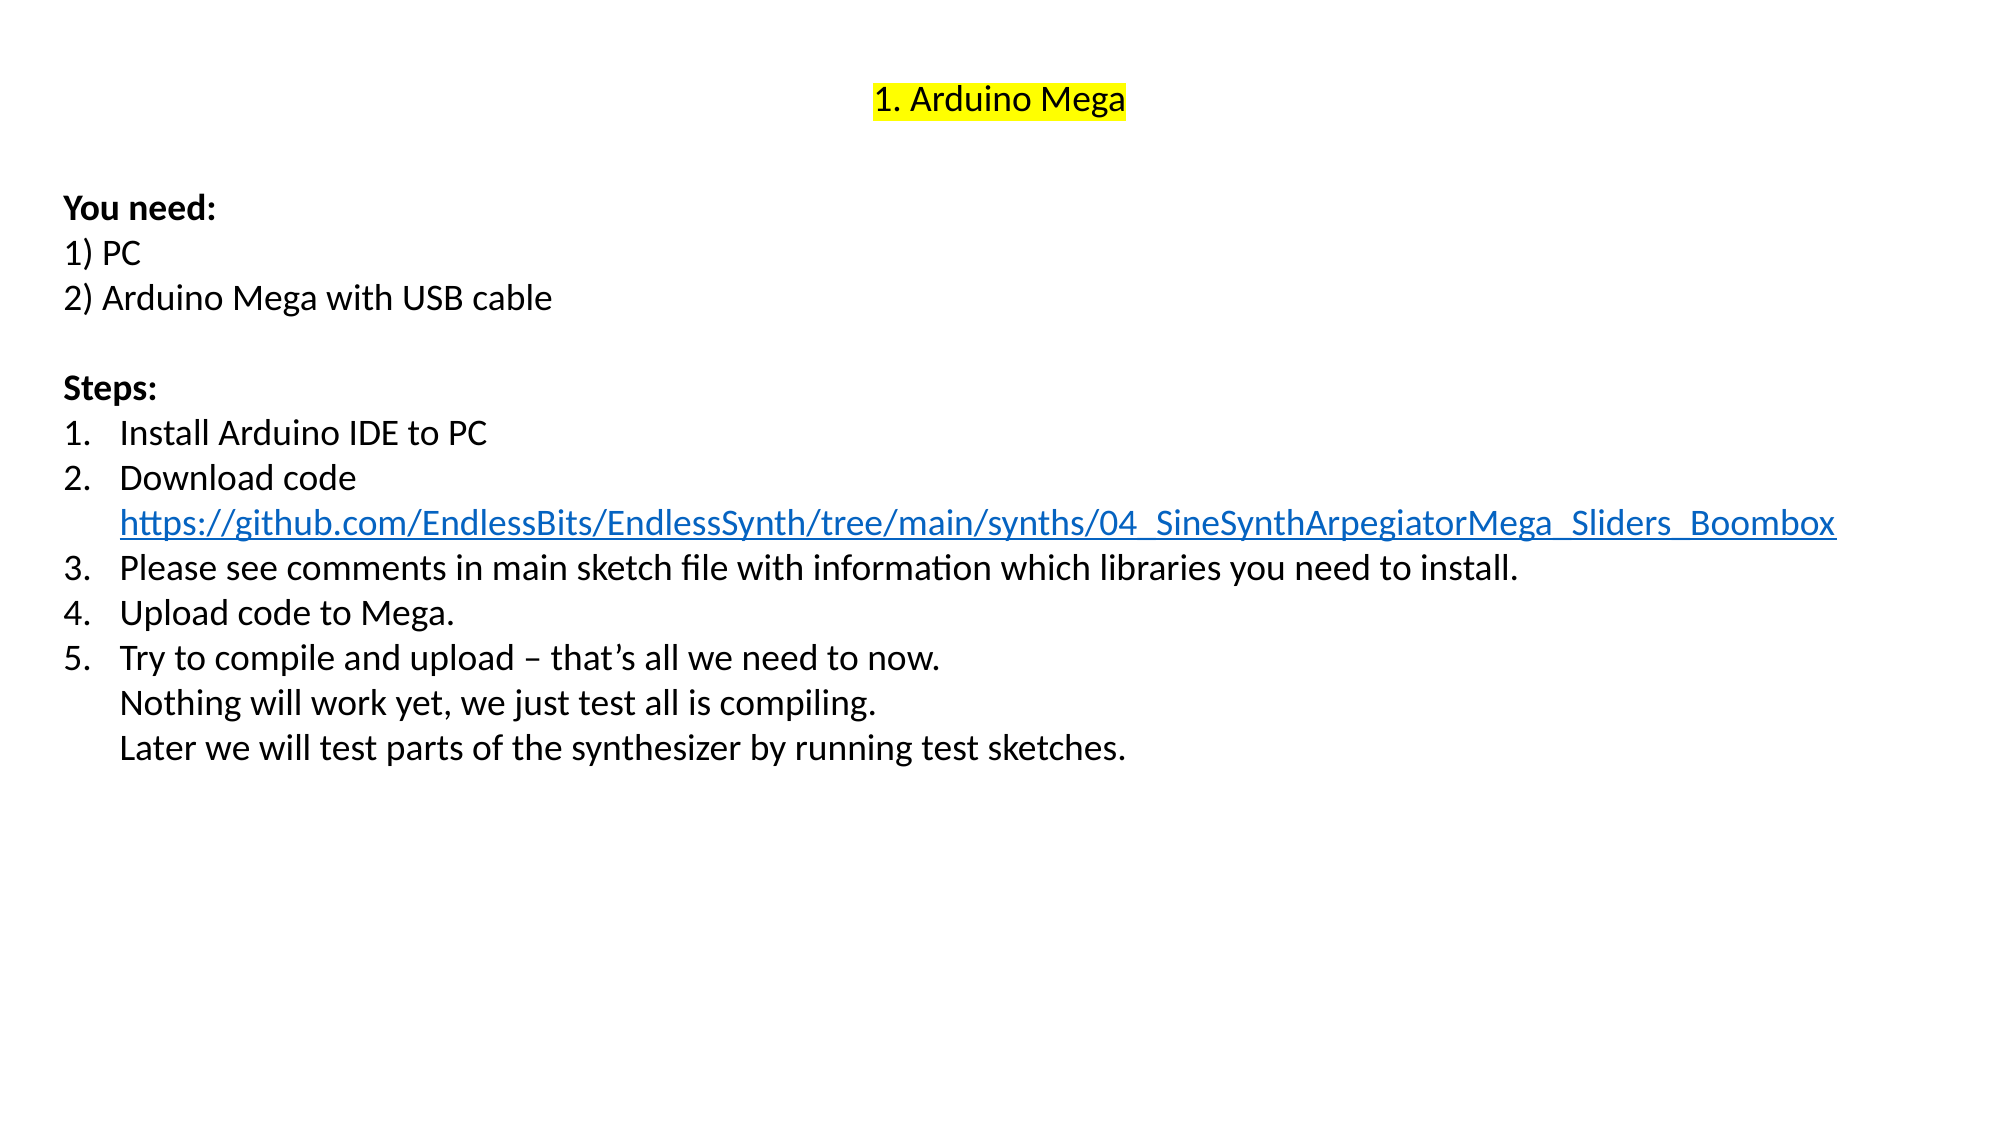

1. Arduino Mega
You need:
1) PC
2) Arduino Mega with USB cable

Steps:
Install Arduino IDE to PC
Download code https://github.com/EndlessBits/EndlessSynth/tree/main/synths/04_SineSynthArpegiatorMega_Sliders_Boombox
Please see comments in main sketch file with information which libraries you need to install.
Upload code to Mega.
Try to compile and upload – that’s all we need to now.
Nothing will work yet, we just test all is compiling.
Later we will test parts of the synthesizer by running test sketches.